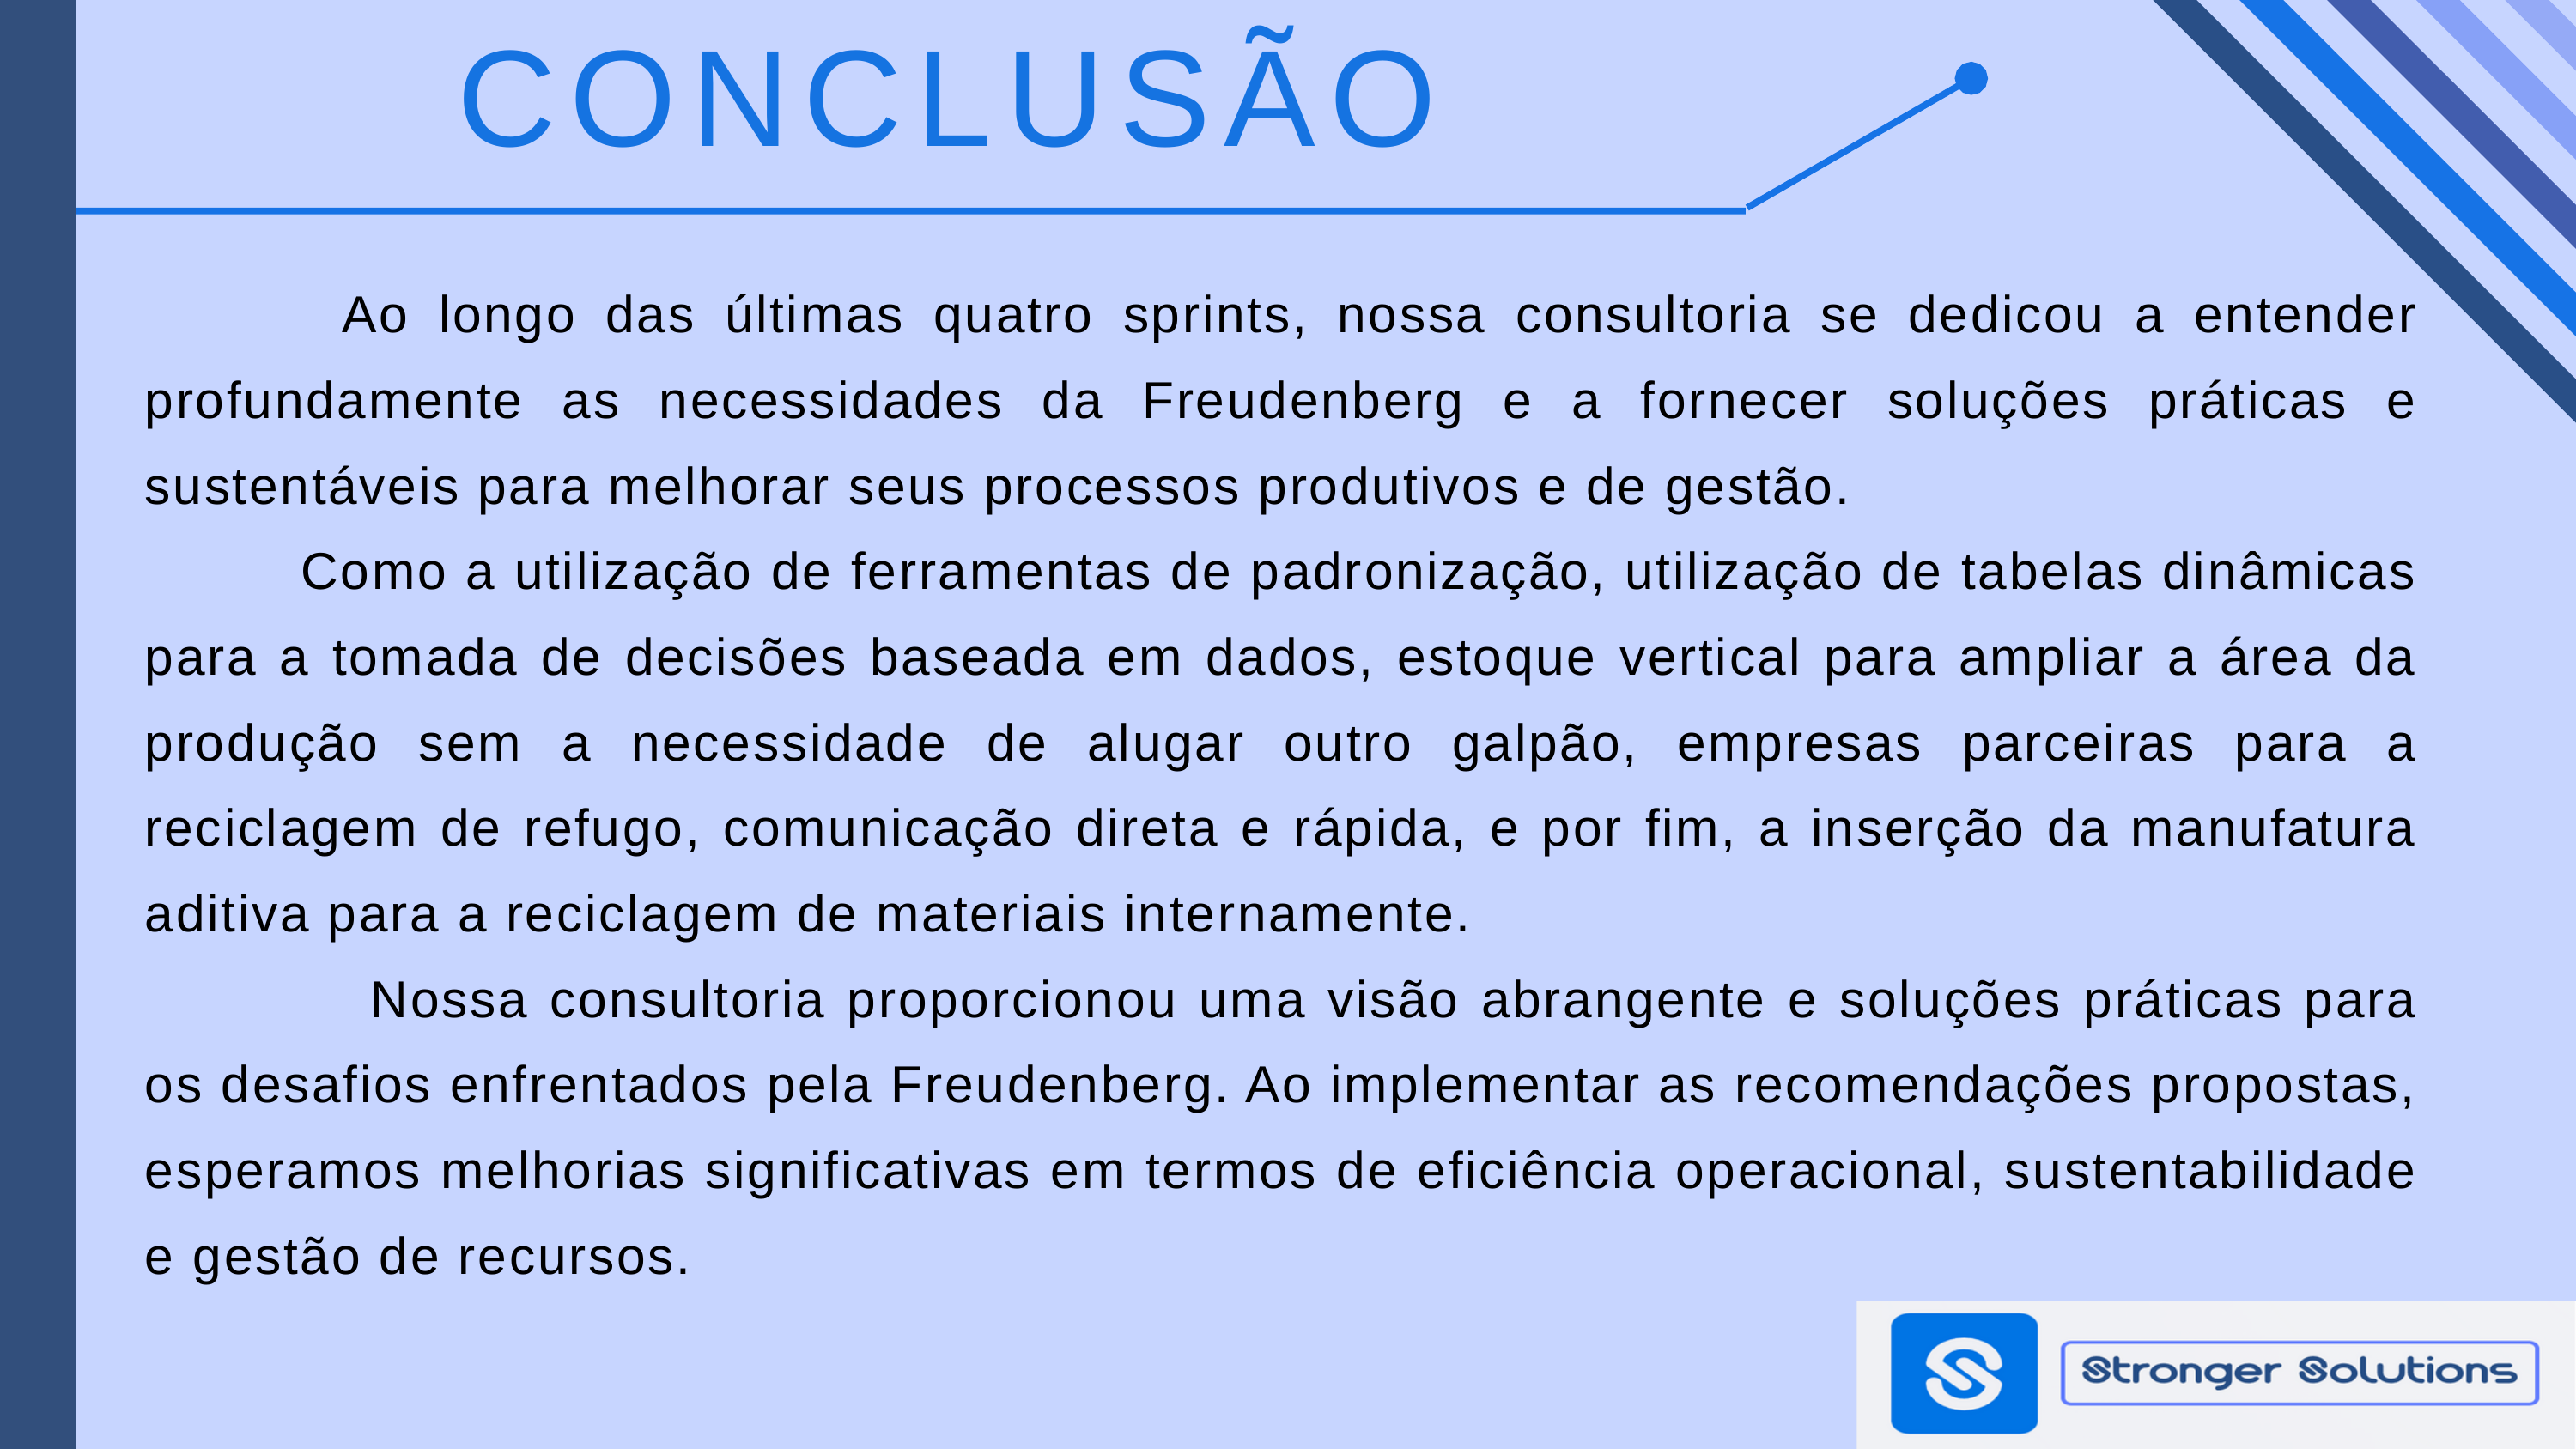

CONCLUSÃO

       Ao longo das últimas quatro sprints, nossa consultoria se dedicou a entender profundamente as necessidades da Freudenberg e a fornecer soluções práticas e sustentáveis para melhorar seus processos produtivos e de gestão.
         Como a utilização de ferramentas de padronização, utilização de tabelas dinâmicas para a tomada de decisões baseada em dados, estoque vertical para ampliar a área da produção sem a necessidade de alugar outro galpão, empresas parceiras para a reciclagem de refugo, comunicação direta e rápida, e por fim, a inserção da manufatura aditiva para a reciclagem de materiais internamente.
           Nossa consultoria proporcionou uma visão abrangente e soluções práticas para os desafios enfrentados pela Freudenberg. Ao implementar as recomendações propostas, esperamos melhorias significativas em termos de eficiência operacional, sustentabilidade e gestão de recursos.